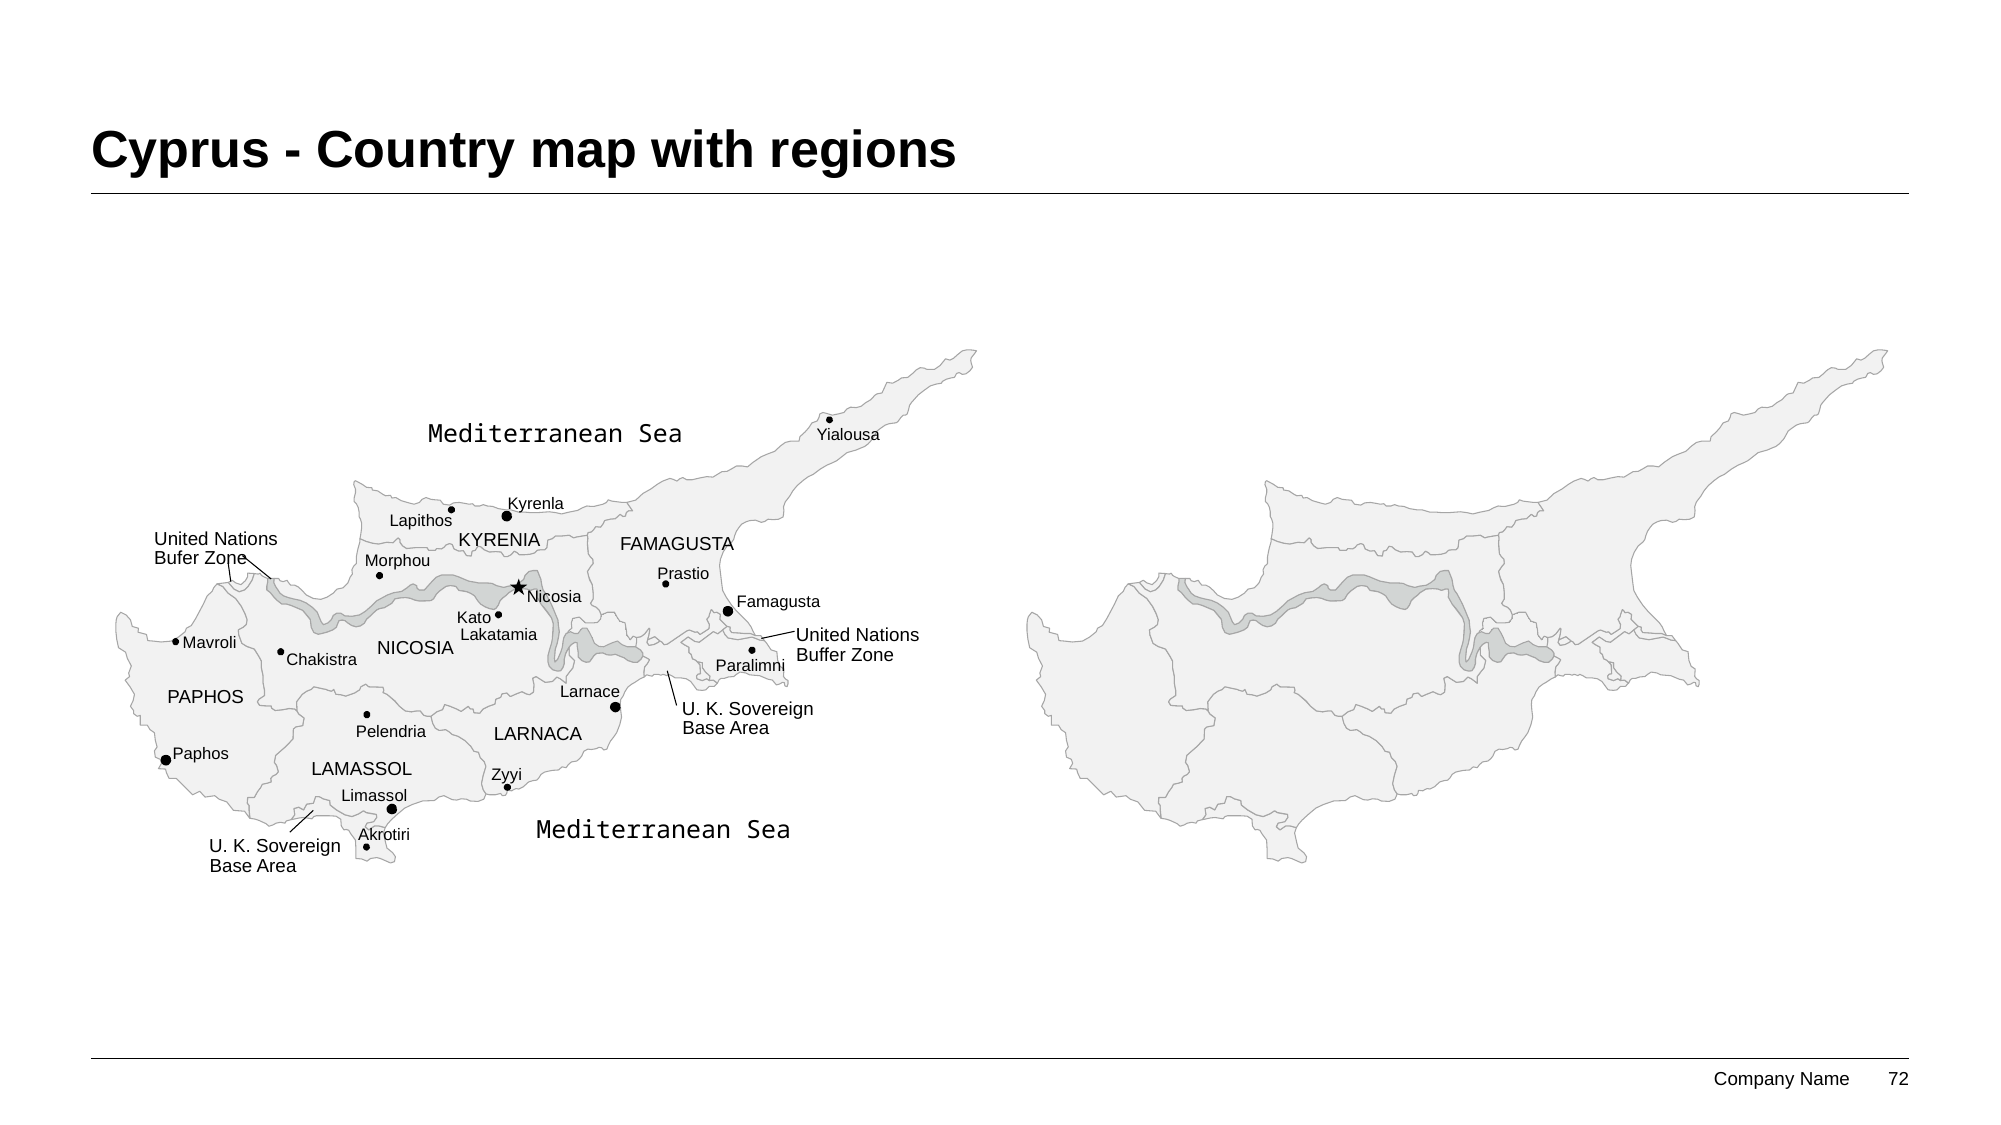

# Cyprus - Country map with regions

Mediterranean Sea
Yialousa
Kyrenla

Lapithos

United Nations
KYRENIA
FAMAGUSTA
Bufer Zone
Morphou

Prastio

Nicosia
Famagusta

Kato

United Nations
Lakatamia

Mavroli
NICOSIA

Buffer Zone

Chakistra
Paralimni

Larnace
PAPHOS
U. K. Sovereign

Base Area

Pelendria
LARNACA
Paphos

LAMASSOL
Zyyi

Limassol

Mediterranean Sea
Akrotiri
U. K. Sovereign

Base Area